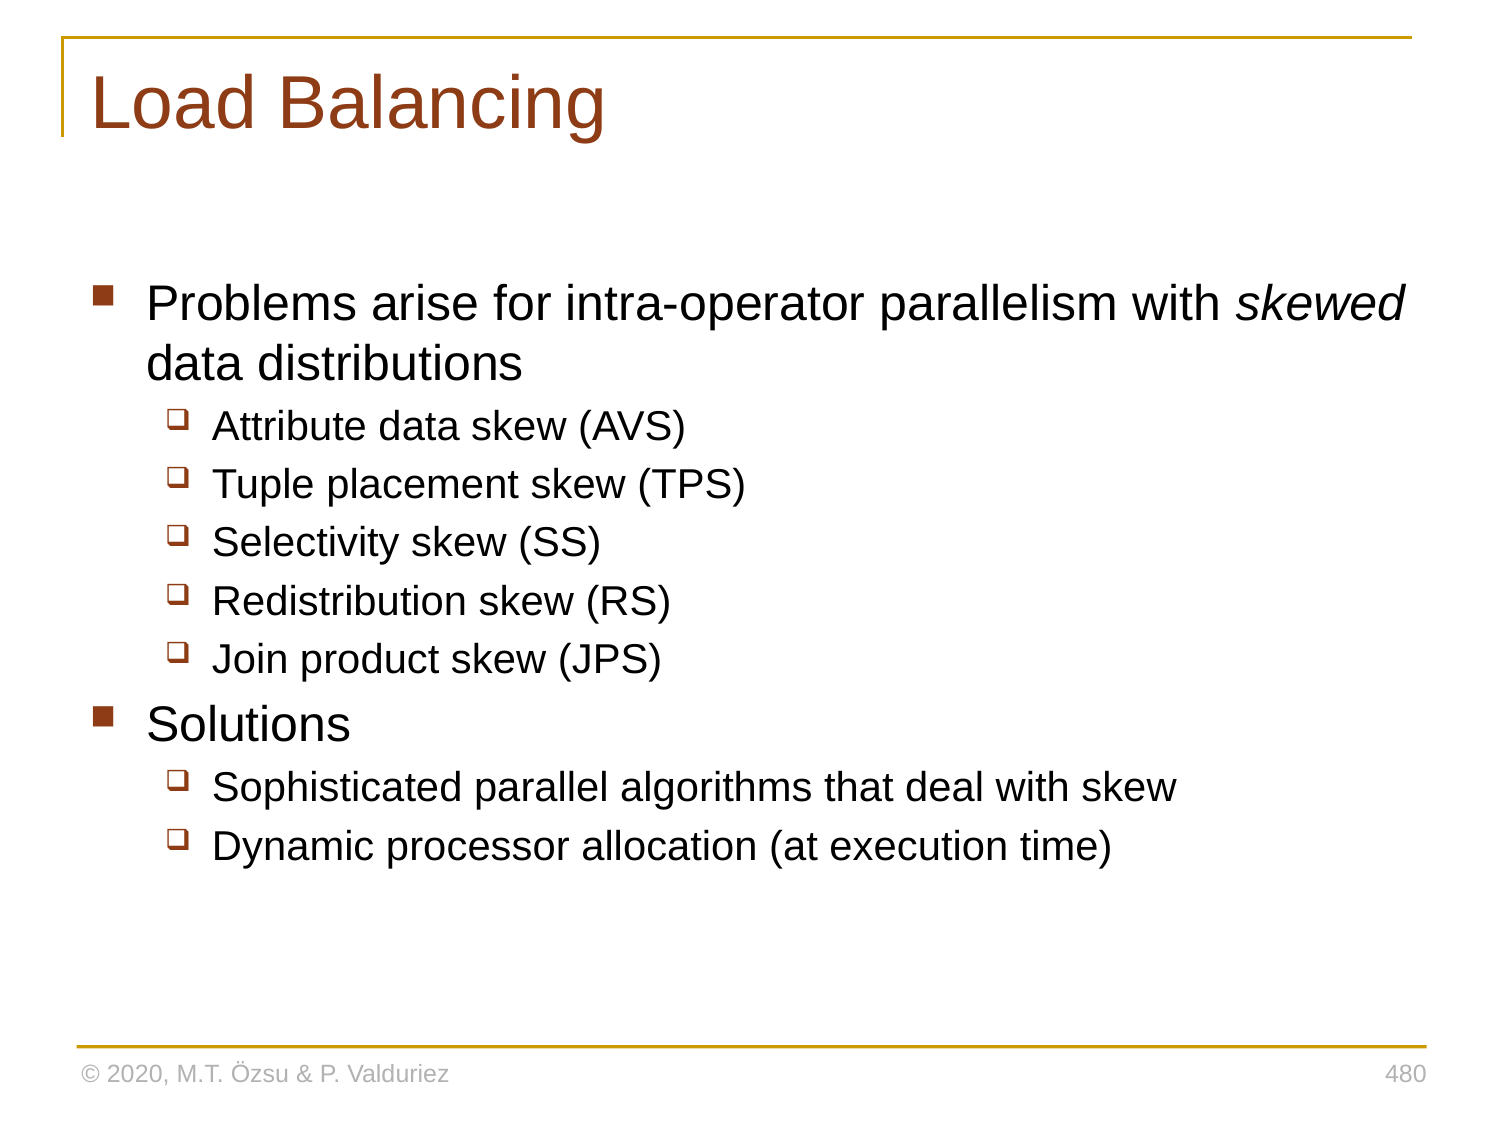

# Load Balancing
Problems arise for intra-operator parallelism with skewed data distributions
Attribute data skew (AVS)
Tuple placement skew (TPS)
Selectivity skew (SS)
Redistribution skew (RS)
Join product skew (JPS)
Solutions
Sophisticated parallel algorithms that deal with skew
Dynamic processor allocation (at execution time)
© 2020, M.T. Özsu & P. Valduriez
480